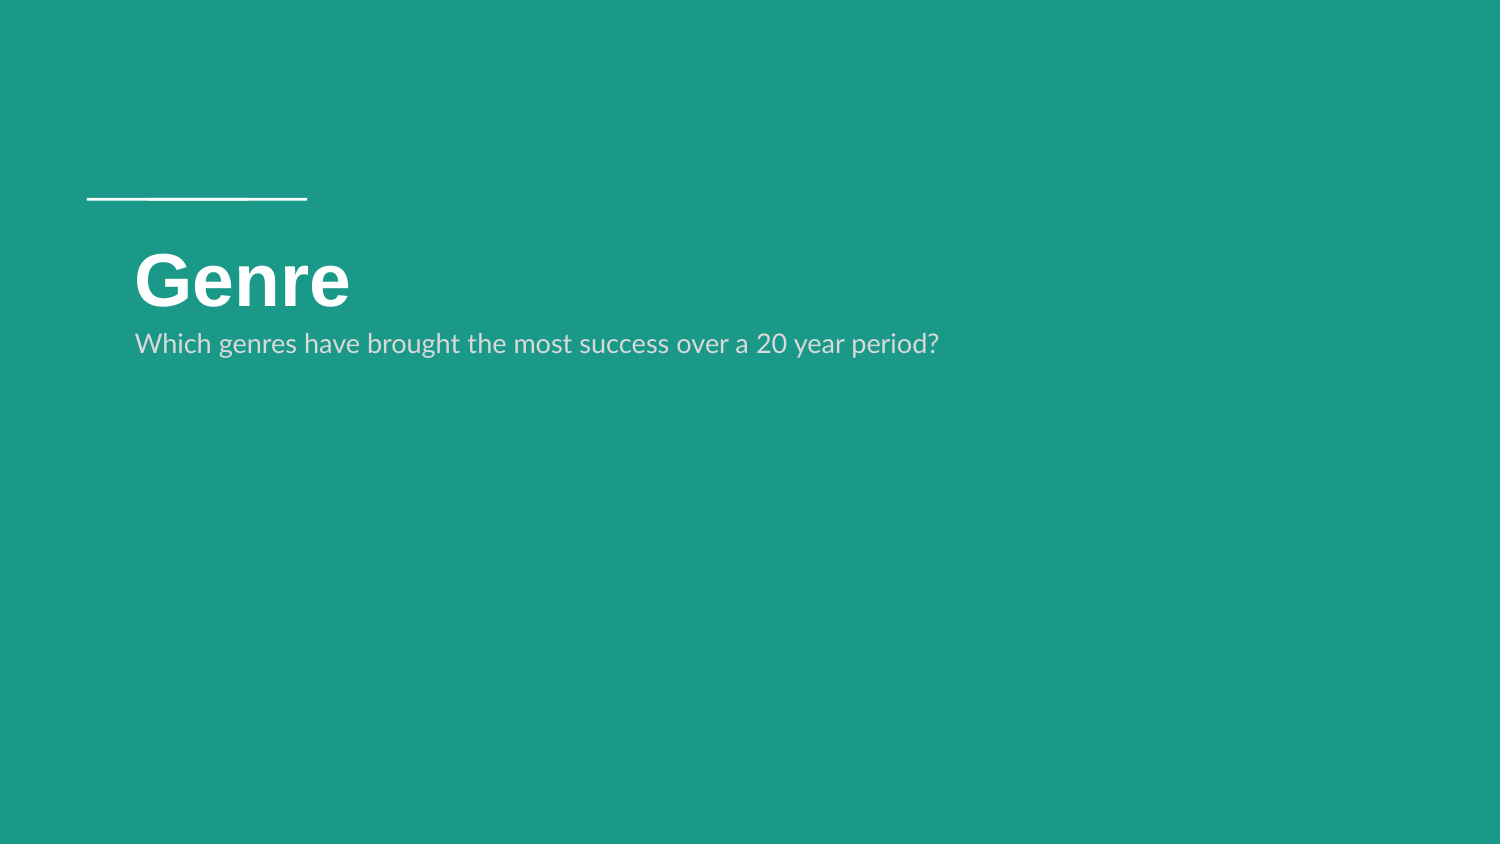

# Genre
Which genres have brought the most success over a 20 year period?